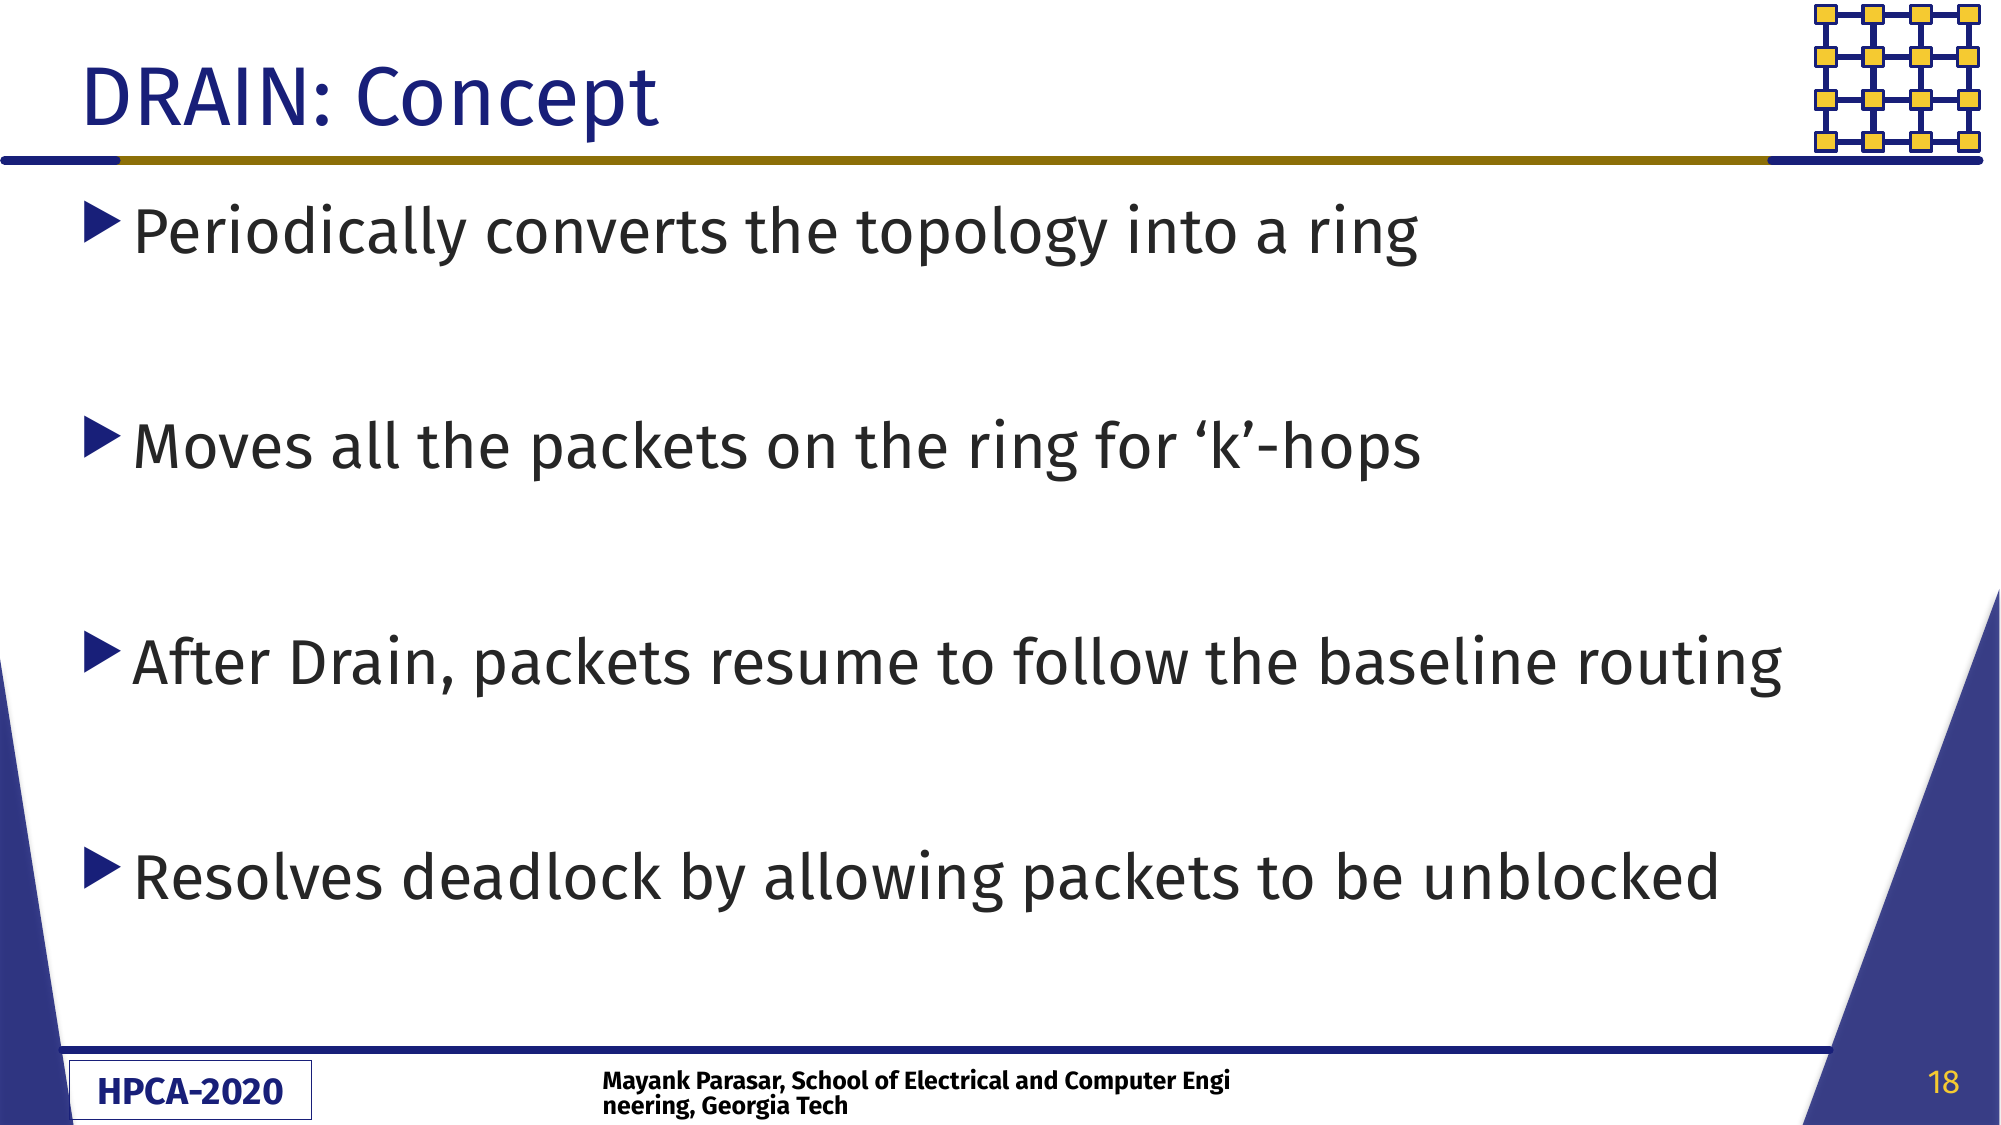

# DRAIN: Concept
Periodically converts the topology into a ring

Moves all the packets on the ring for ‘k’-hops

After Drain, packets resume to follow the baseline routing

Resolves deadlock by allowing packets to be unblocked
18
Mayank Parasar, School of Electrical and Computer Engineering, Georgia Tech